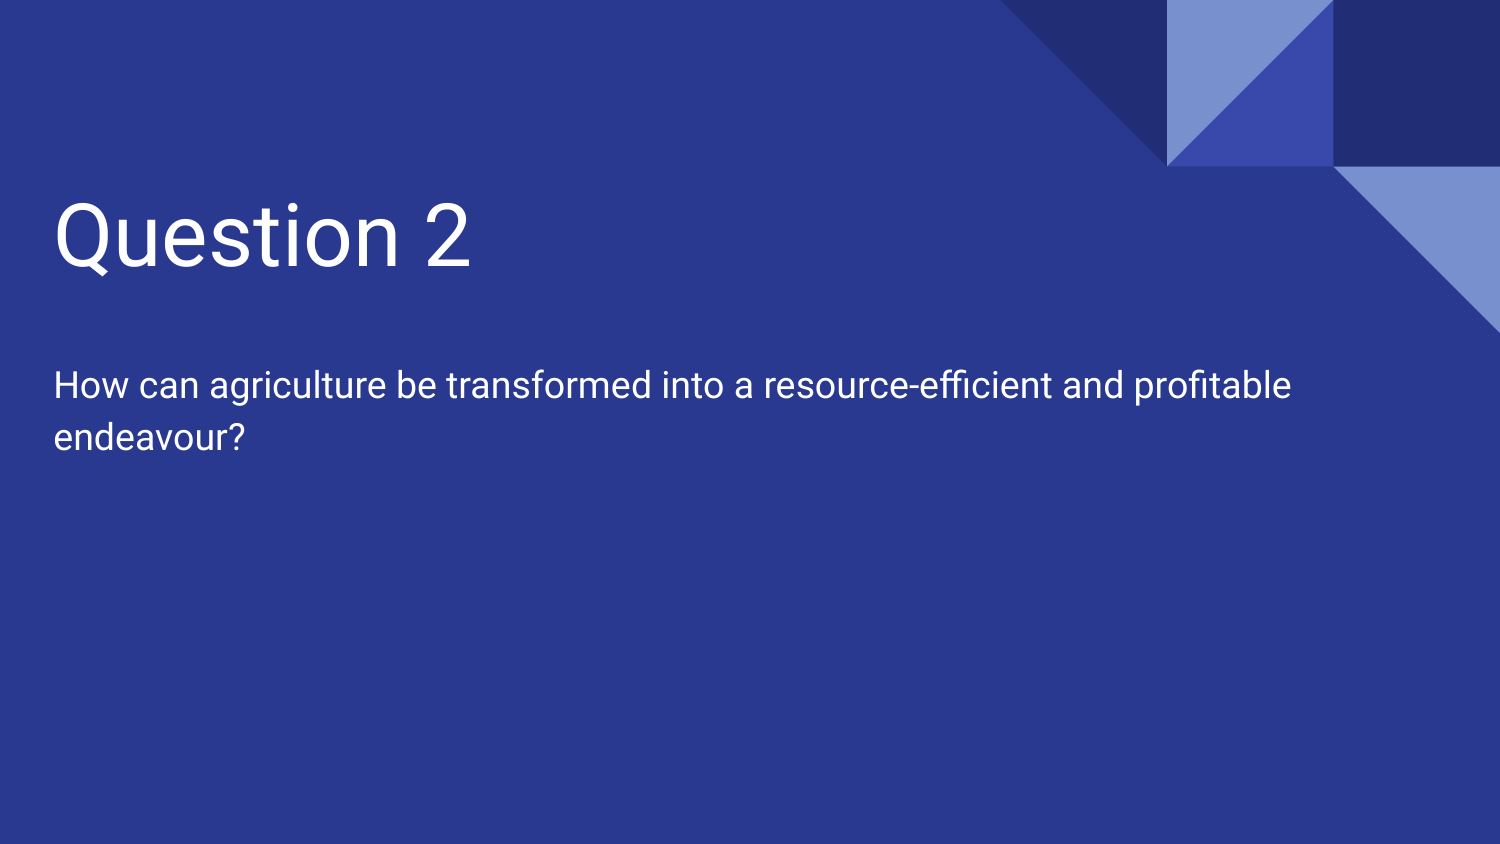

# Question 2
How can agriculture be transformed into a resource-efficient and profitable endeavour?